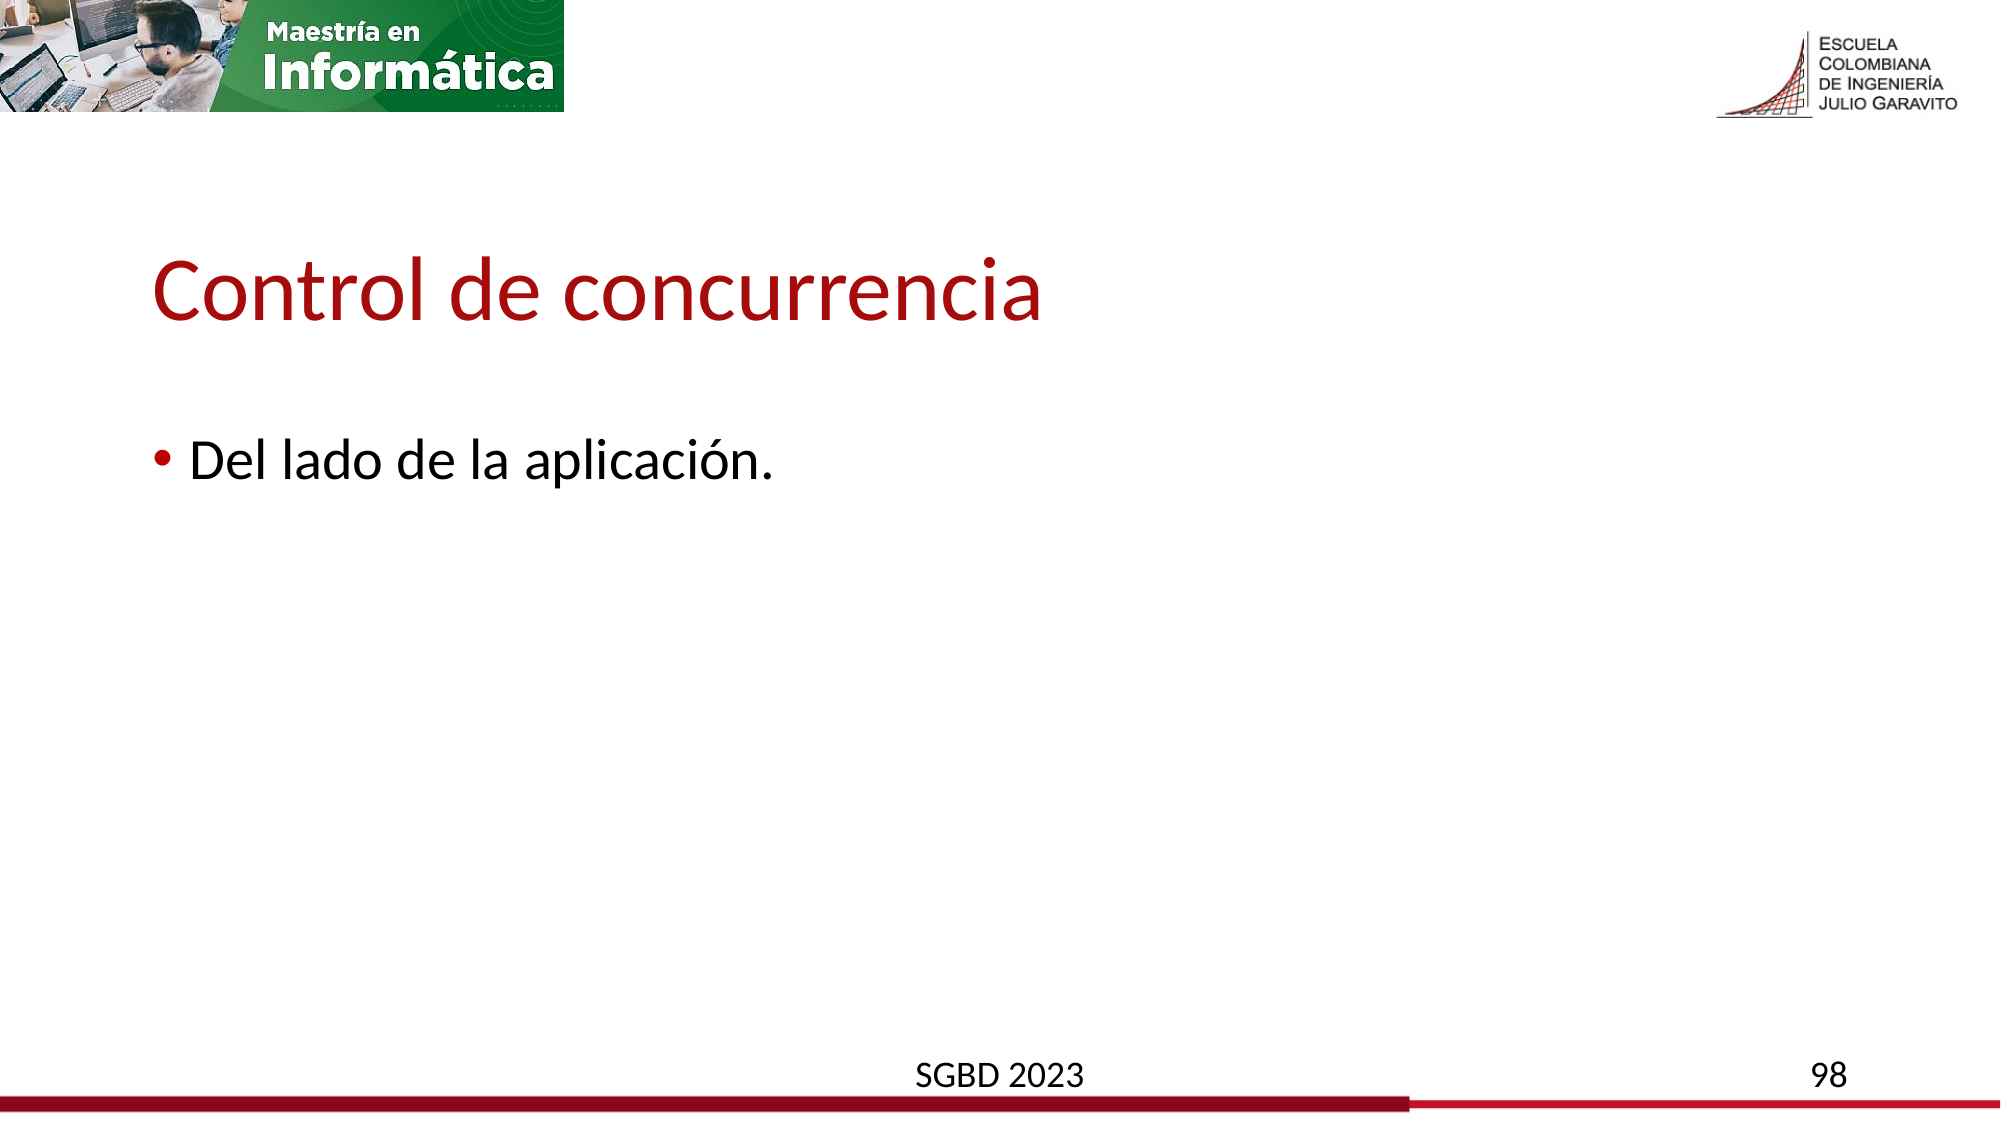

# Control de concurrencia
Del lado de la aplicación.
SGBD 2023
98